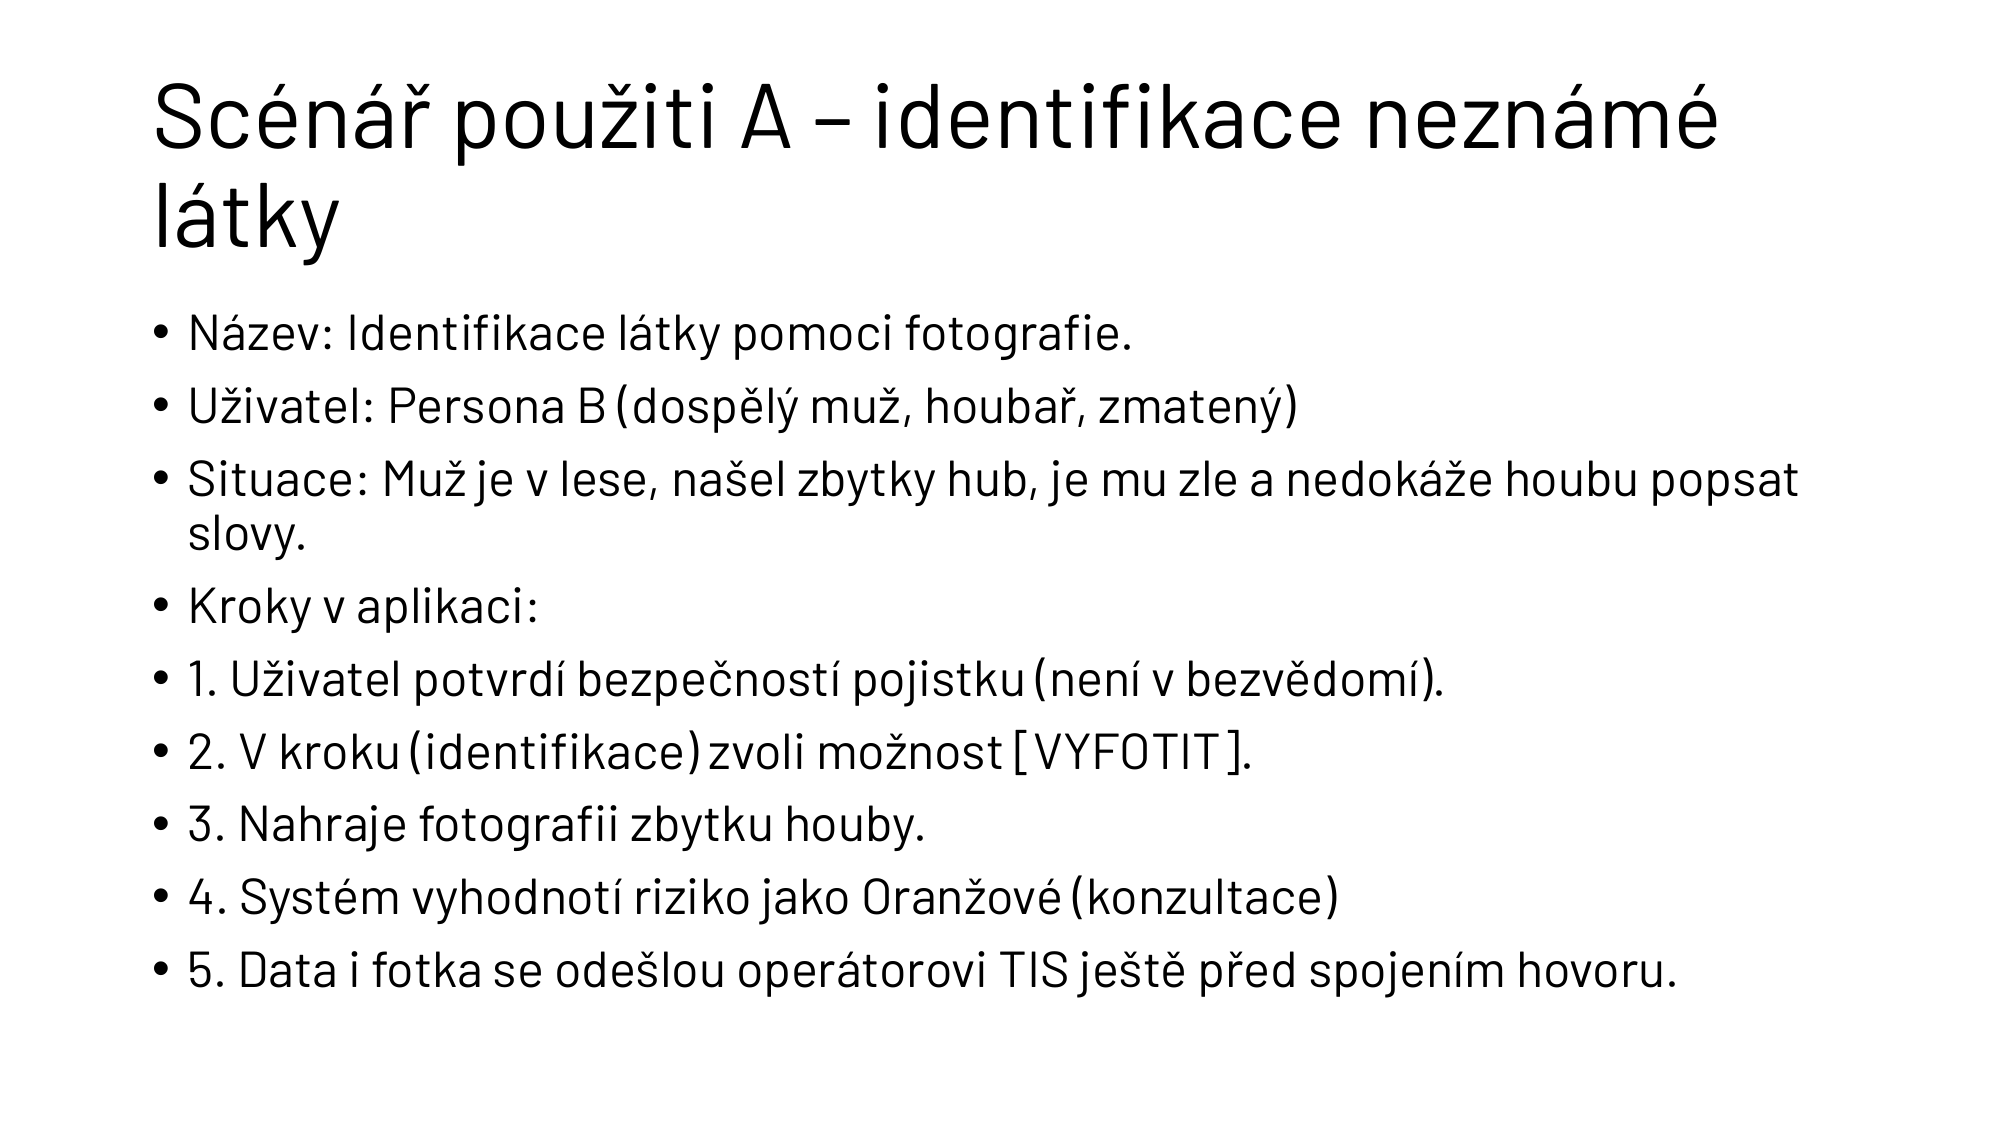

# Scénář použiti A – identifikace neznámé látky
Název: Identifikace látky pomoci fotografie.
Uživatel: Persona B (dospělý muž, houbař, zmatený)
Situace: Muž je v lese, našel zbytky hub, je mu zle a nedokáže houbu popsat slovy.
Kroky v aplikaci:
1. Uživatel potvrdí bezpečností pojistku (není v bezvědomí).
2. V kroku (identifikace) zvoli možnost [VYFOTIT].
3. Nahraje fotografii zbytku houby.
4. Systém vyhodnotí riziko jako Oranžové (konzultace)
5. Data i fotka se odešlou operátorovi TIS ještě před spojením hovoru.